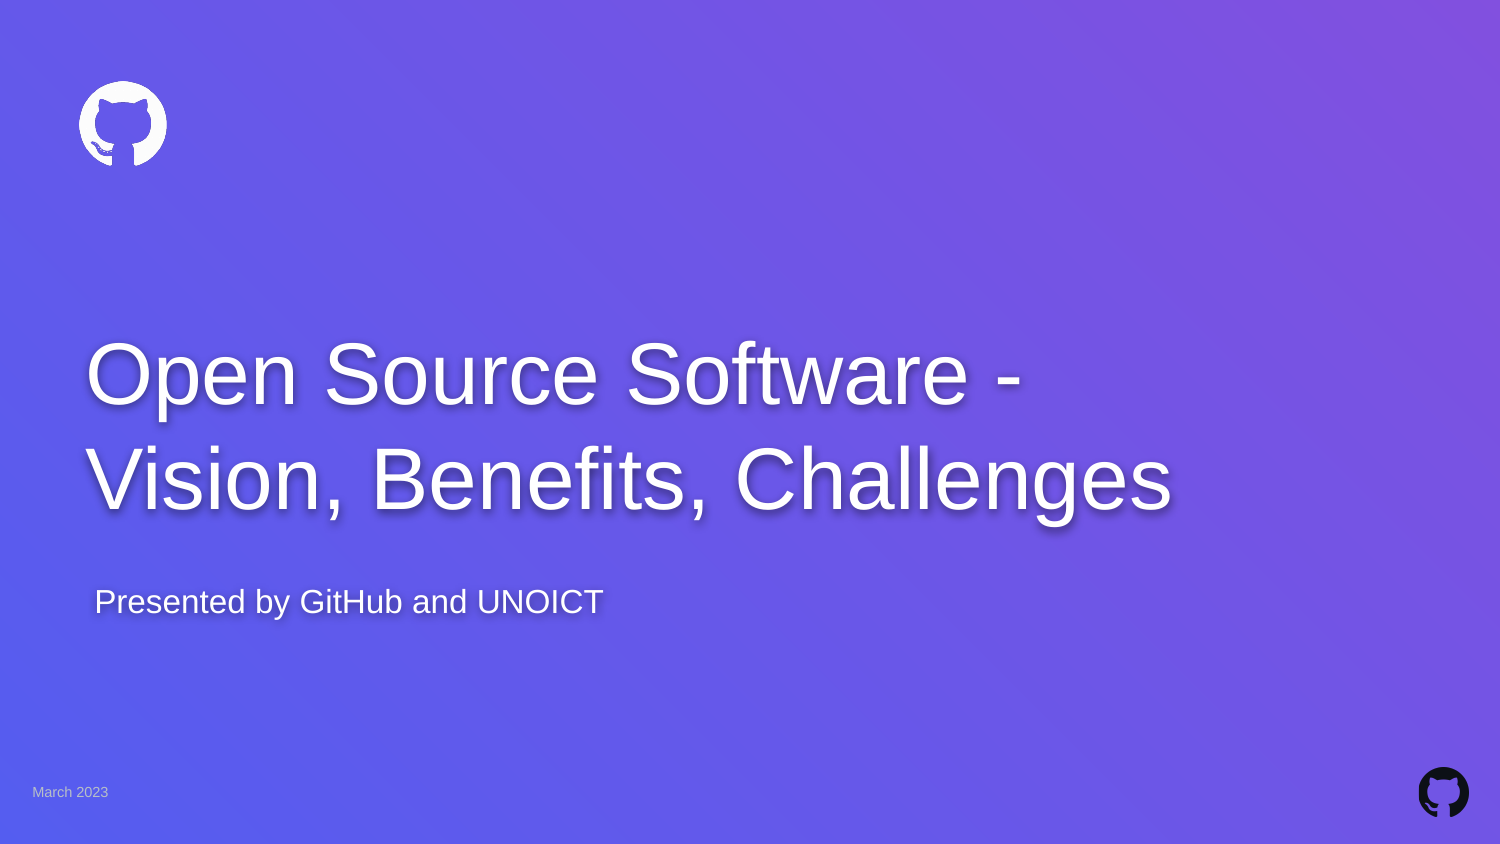

# Open Source Software - Vision, Benefits, Challenges
Presented by GitHub and UNOICT